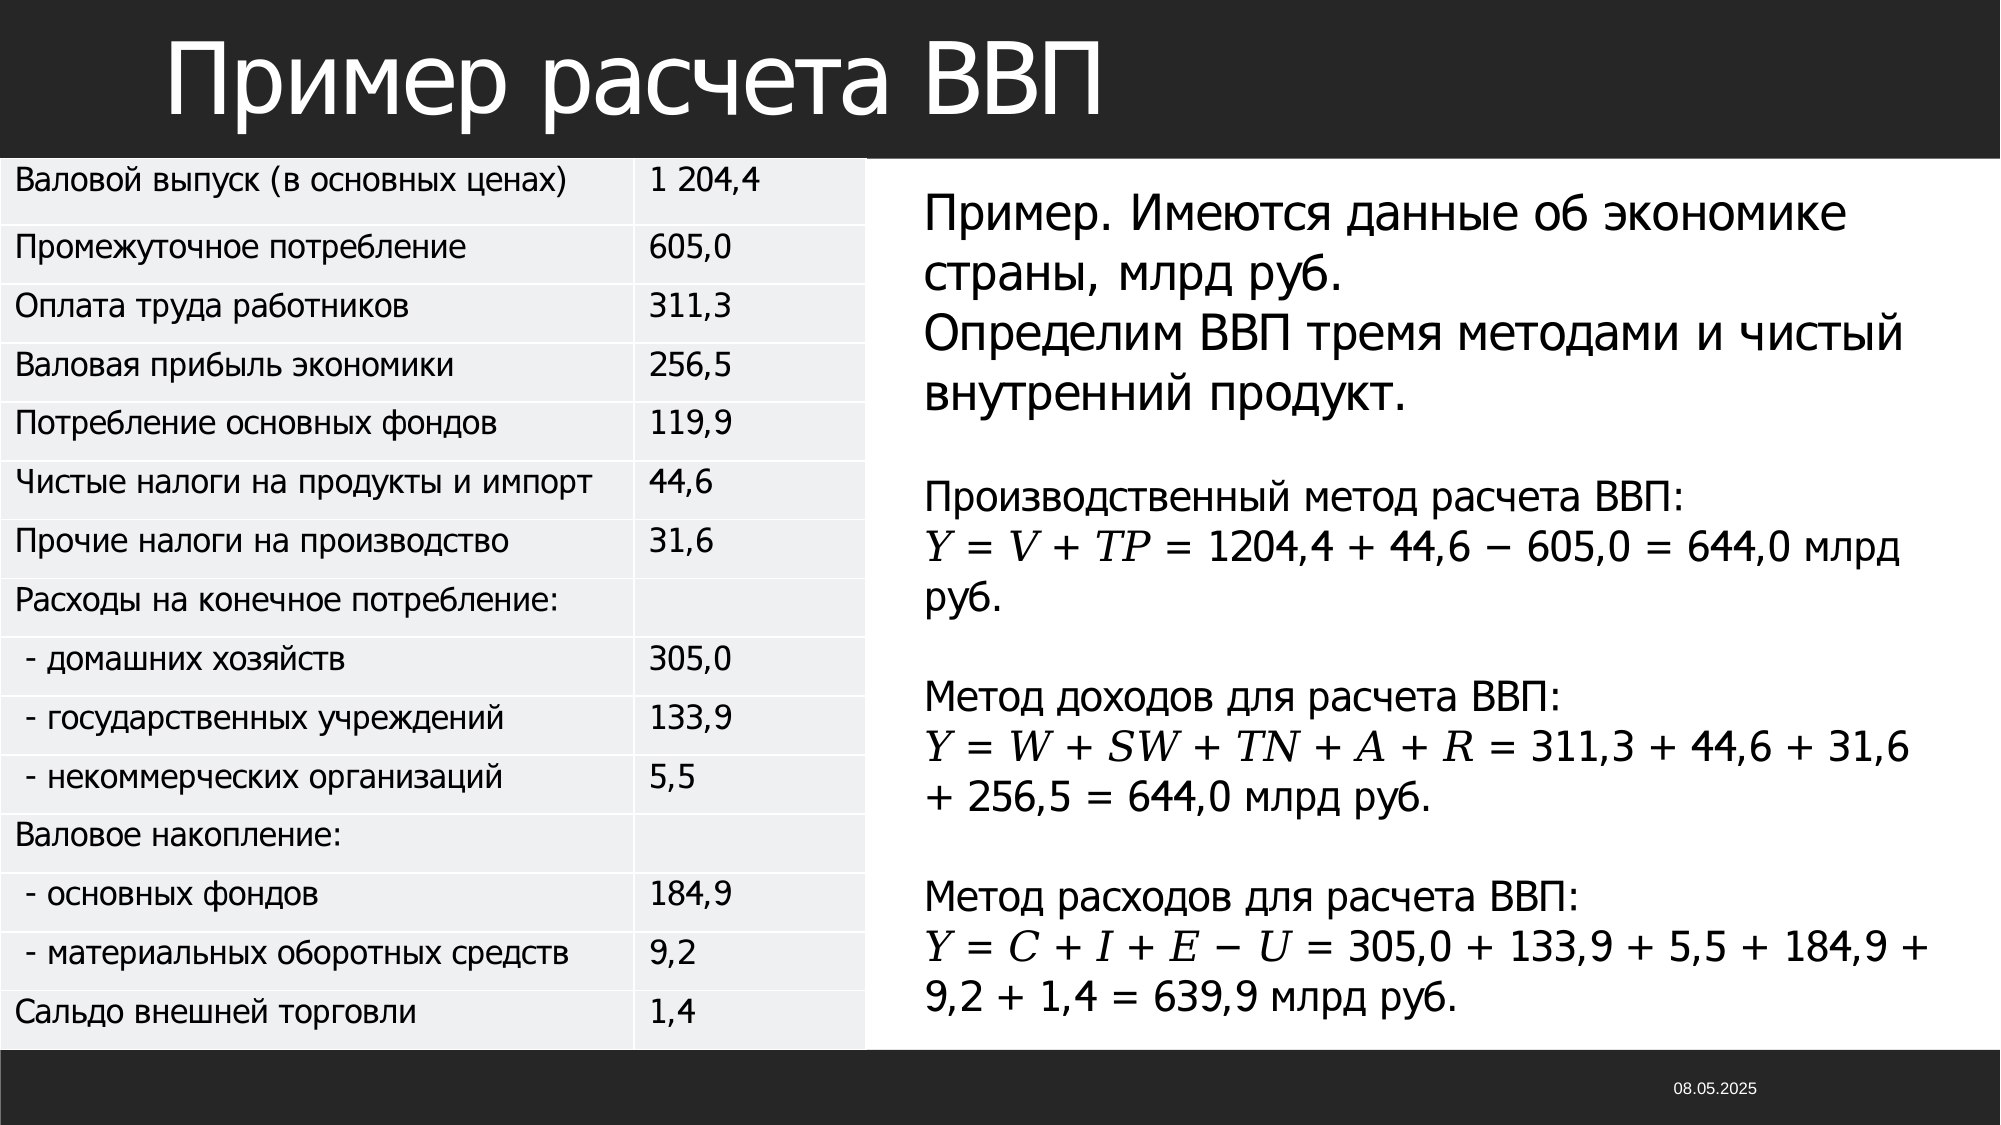

Пример расчета ВВП
| Валовой выпуск (в основных ценах) | 1 204,4 |
| --- | --- |
| Промежуточное потребление | 605,0 |
| Оплата труда работников | 311,3 |
| Валовая прибыль экономики | 256,5 |
| Потребление основных фондов | 119,9 |
| Чистые налоги на продукты и импорт | 44,6 |
| Прочие налоги на производство | 31,6 |
| Расходы на конечное потребление: |  |
| - домашних хозяйств | 305,0 |
| - государственных учреждений | 133,9 |
| - некоммерческих организаций | 5,5 |
| Валовое накопление: |  |
| - основных фондов | 184,9 |
| - материальных оборотных средств | 9,2 |
| Сальдо внешней торговли | 1,4 |
Пример. Имеются данные об экономике страны, млрд руб.
Определим ВВП тремя методами и чистый внутренний продукт.

Производственный метод расчета ВВП:
𝑌 = 𝑉 + 𝑇𝑃 = 1204,4 + 44,6 − 605,0 = 644,0 млрд руб.

Метод доходов для расчета ВВП:
𝑌 = 𝑊 + 𝑆𝑊 + 𝑇𝑁 + 𝐴 + 𝑅 = 311,3 + 44,6 + 31,6 + 256,5 = 644,0 млрд руб.

Метод расходов для расчета ВВП:
𝑌 = 𝐶 + 𝐼 + 𝐸 − 𝑈 = 305,0 + 133,9 + 5,5 + 184,9 + 9,2 + 1,4 = 639,9 млрд руб.
08.05.2025